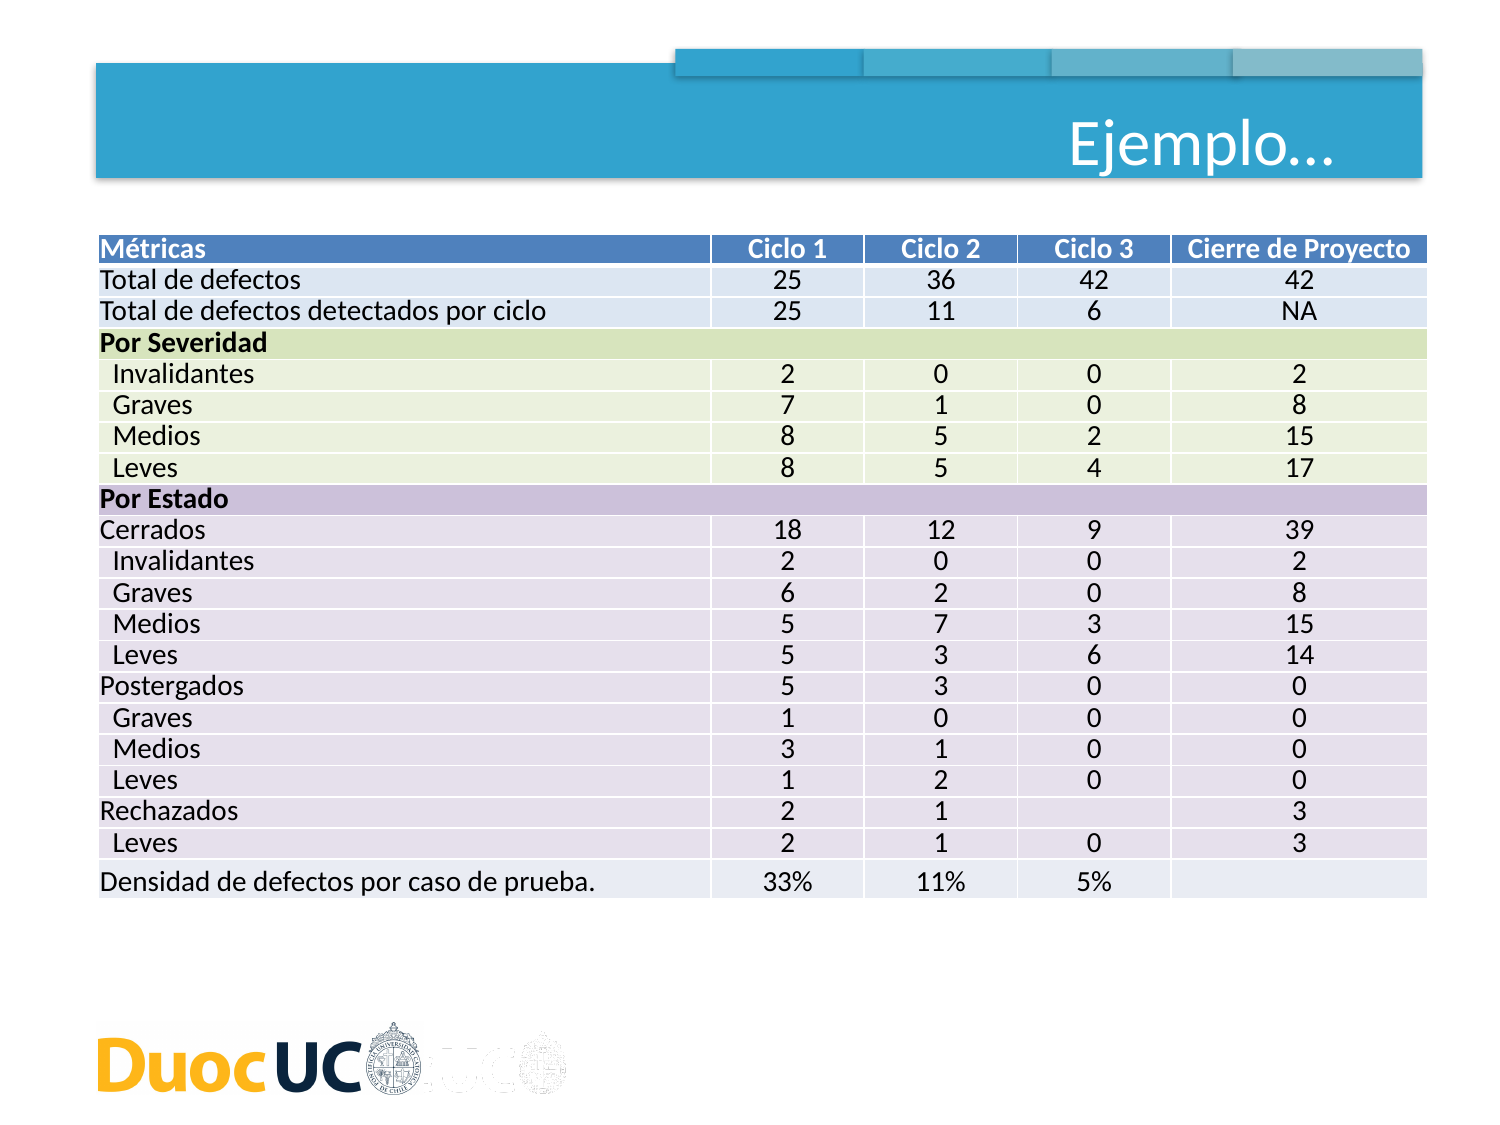

Ejemplo…
| Métricas | Ciclo 1 | Ciclo 2 | Ciclo 3 | Cierre de Proyecto |
| --- | --- | --- | --- | --- |
| Total de defectos | 25 | 36 | 42 | 42 |
| Total de defectos detectados por ciclo | 25 | 11 | 6 | NA |
| Por Severidad |  |  |  |  |
| Invalidantes | 2 | 0 | 0 | 2 |
| Graves | 7 | 1 | 0 | 8 |
| Medios | 8 | 5 | 2 | 15 |
| Leves | 8 | 5 | 4 | 17 |
| Por Estado |  |  |  |  |
| Cerrados | 18 | 12 | 9 | 39 |
| Invalidantes | 2 | 0 | 0 | 2 |
| Graves | 6 | 2 | 0 | 8 |
| Medios | 5 | 7 | 3 | 15 |
| Leves | 5 | 3 | 6 | 14 |
| Postergados | 5 | 3 | 0 | 0 |
| Graves | 1 | 0 | 0 | 0 |
| Medios | 3 | 1 | 0 | 0 |
| Leves | 1 | 2 | 0 | 0 |
| Rechazados | 2 | 1 |  | 3 |
| Leves | 2 | 1 | 0 | 3 |
| Densidad de defectos por caso de prueba. | 33% | 11% | 5% |  |